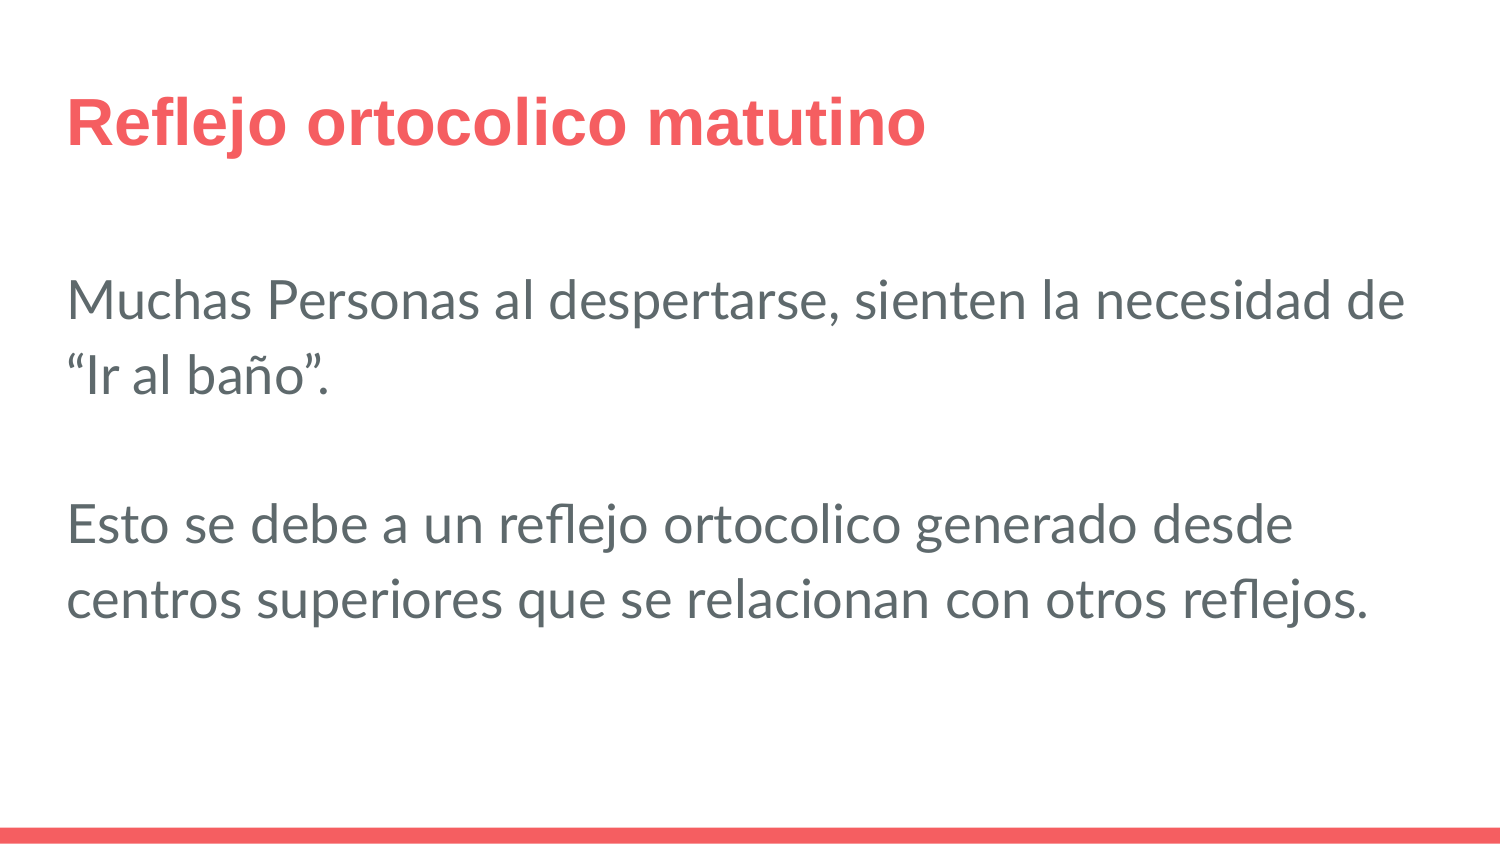

# Reflejo ortocolico matutino
Muchas Personas al despertarse, sienten la necesidad de “Ir al baño”.
Esto se debe a un reflejo ortocolico generado desde centros superiores que se relacionan con otros reflejos.